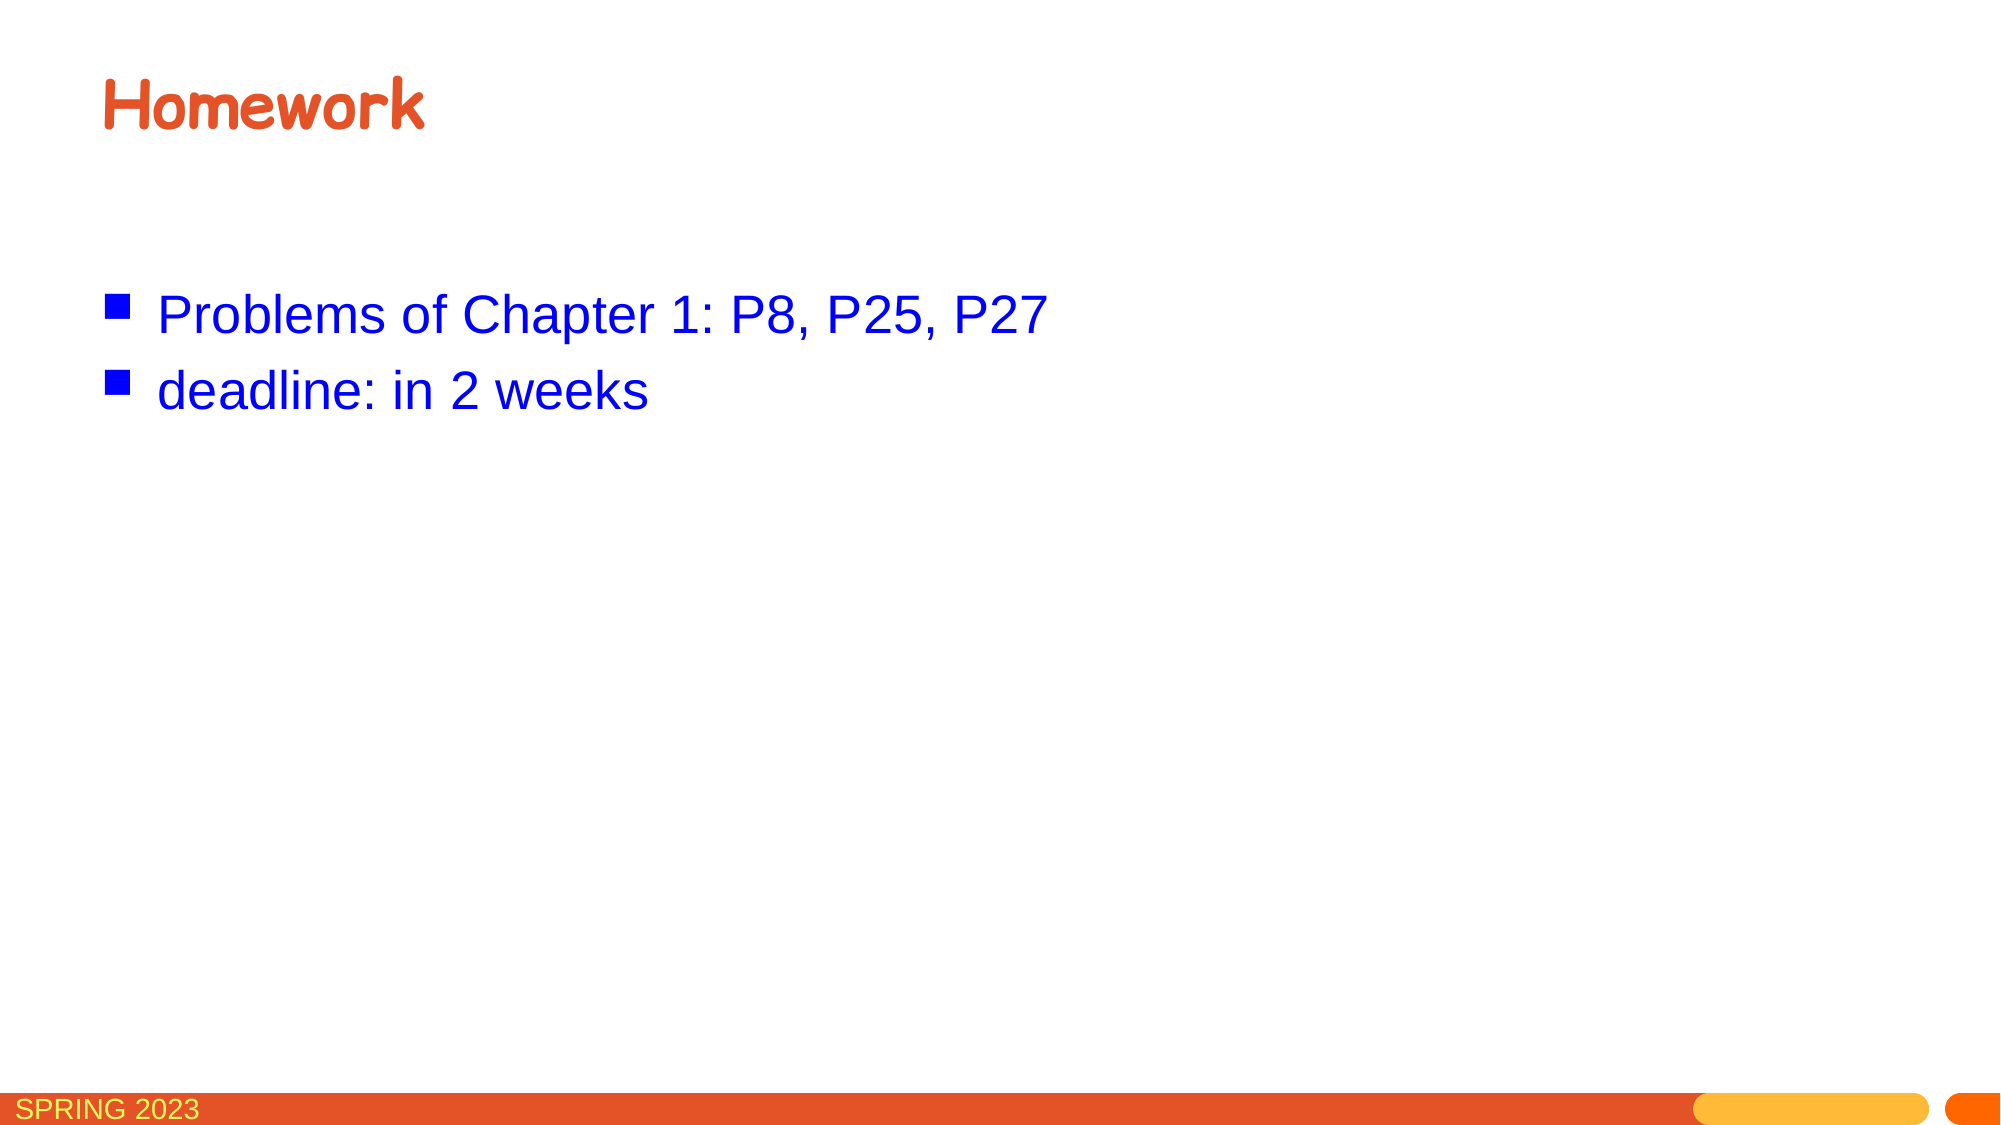

# Homework

Problems of Chapter 1: P8, P25, P27
deadline: in 2 weeks